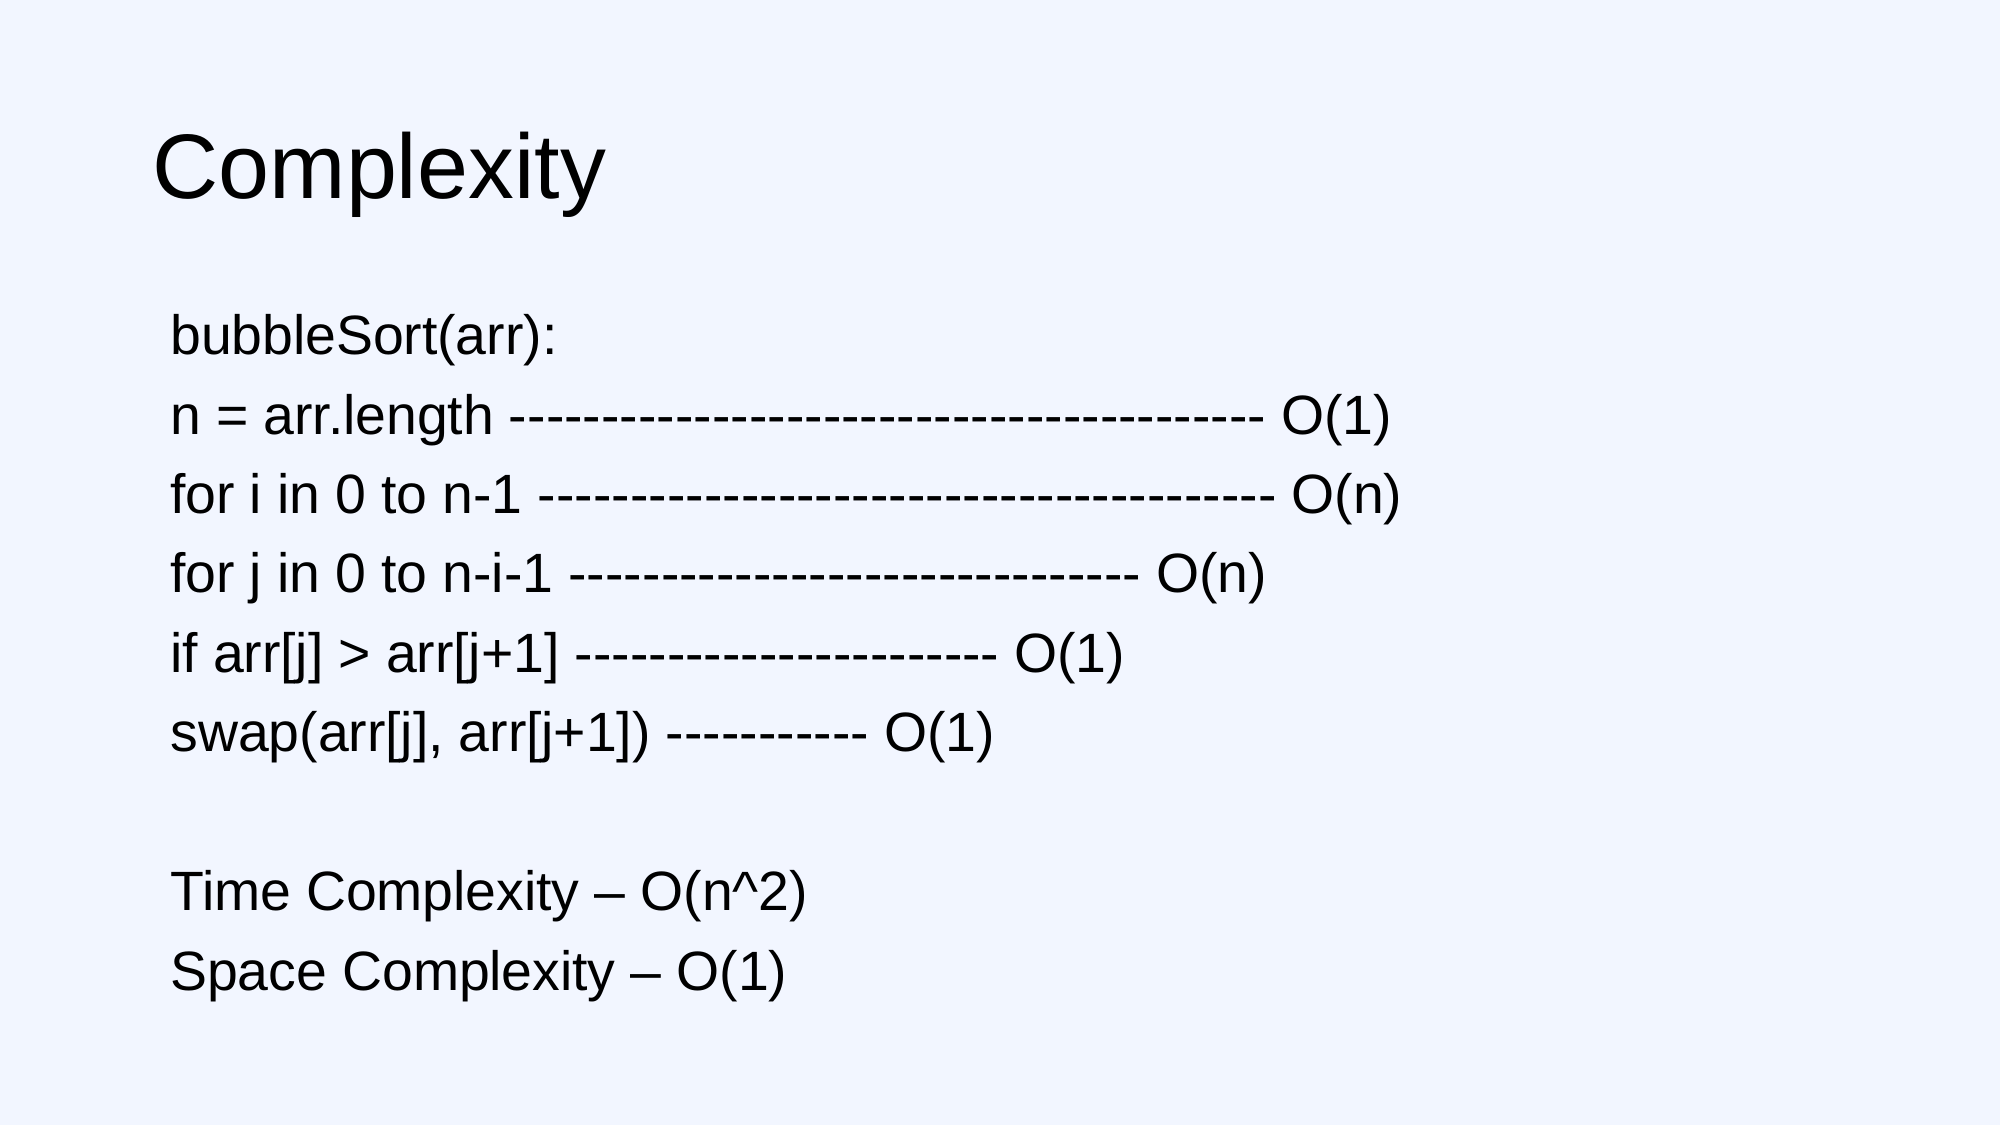

# Complexity
bubbleSort(arr):
	n = arr.length ----------------------------------------- O(1)
	for i in 0 to n-1 ---------------------------------------- O(n)
		for j in 0 to n-i-1 ------------------------------- O(n)
			if arr[j] > arr[j+1] ----------------------- O(1)
				swap(arr[j], arr[j+1]) ----------- O(1)

Time Complexity – O(n^2)
Space Complexity – O(1)